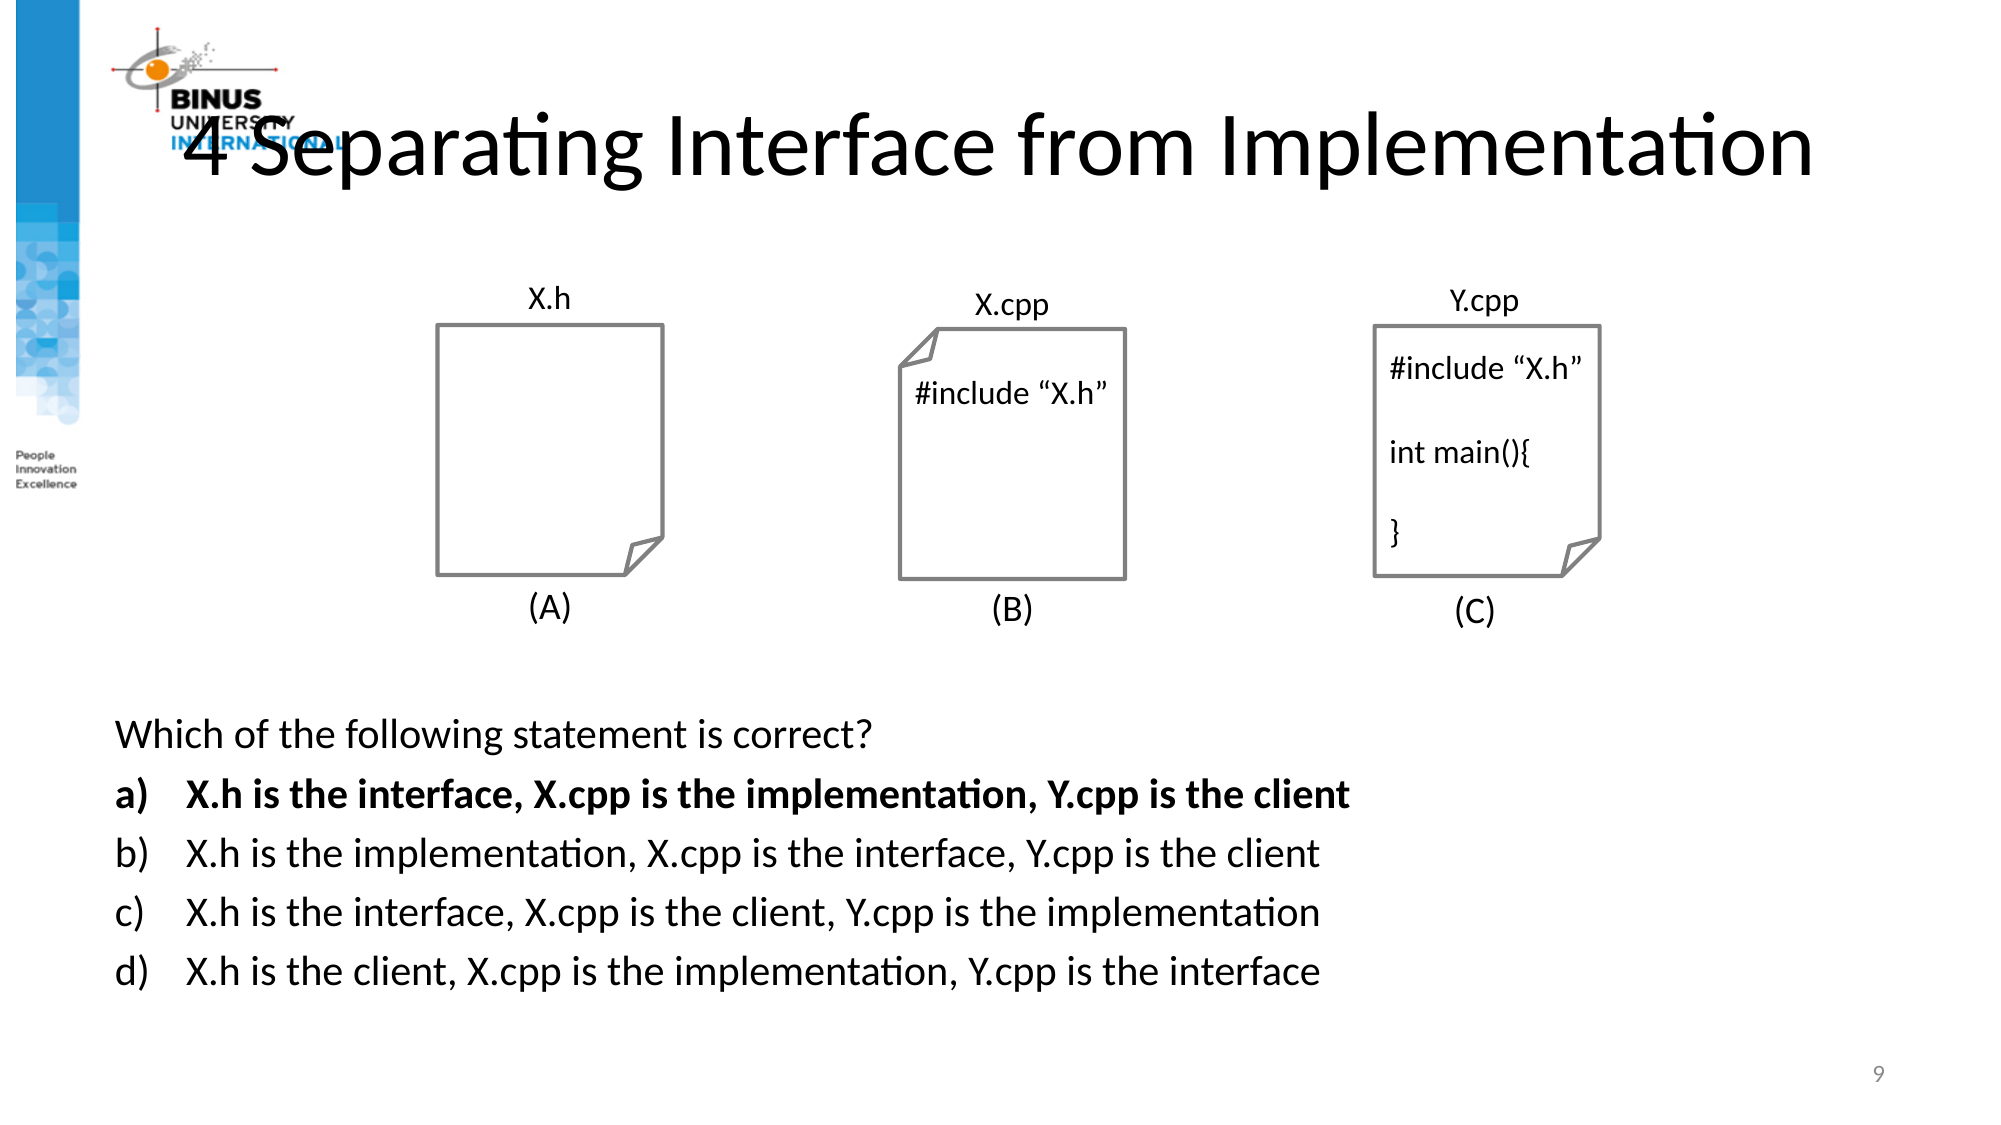

# 4 Separating Interface from Implementation
X.h

Y.cpp
X.cpp

#include “X.h”
#include “X.h”
int main(){

}
(A)
(B)
(C)
Which of the following statement is correct?
X.h is the interface, X.cpp is the implementation, Y.cpp is the client
X.h is the implementation, X.cpp is the interface, Y.cpp is the client
X.h is the interface, X.cpp is the client, Y.cpp is the implementation
X.h is the client, X.cpp is the implementation, Y.cpp is the interface

9